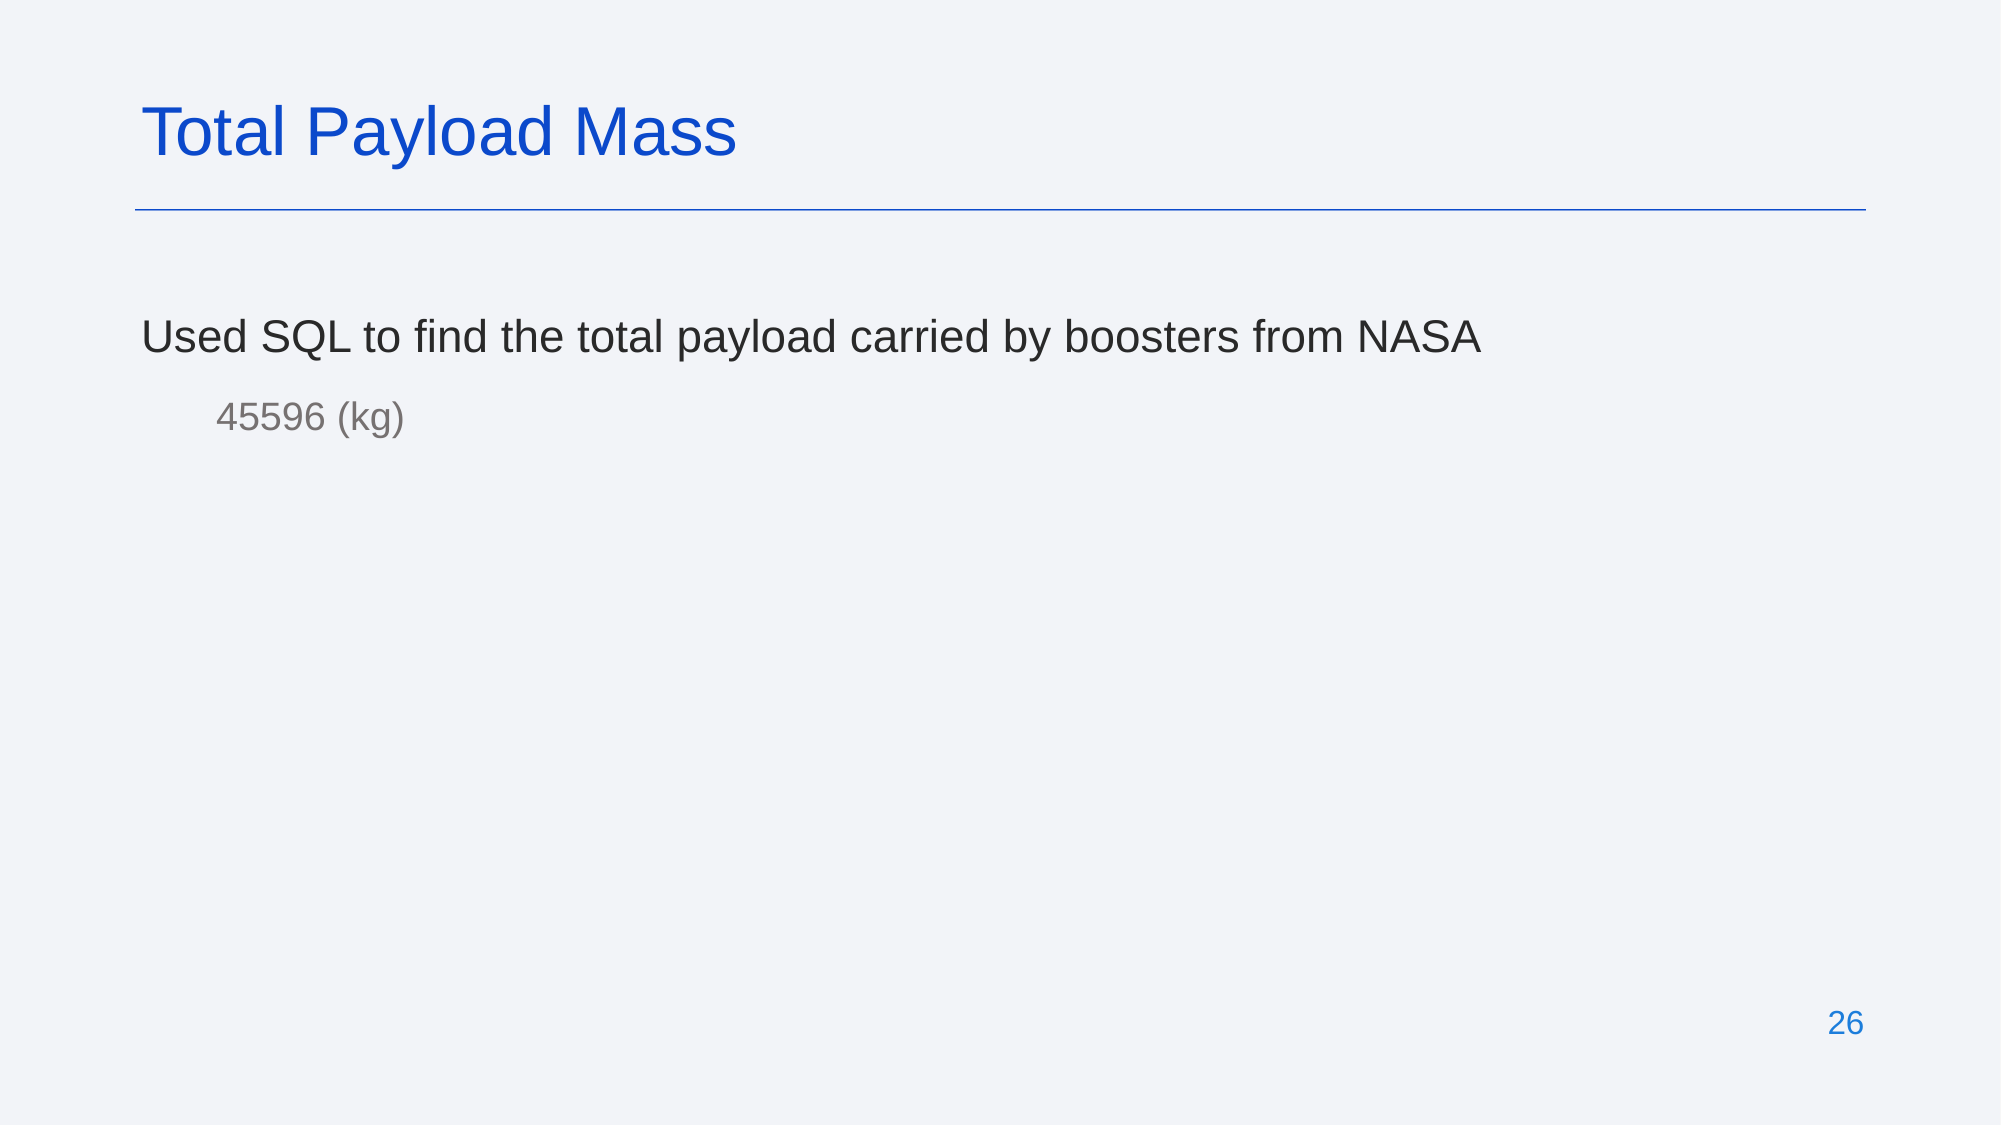

Total Payload Mass
Used SQL to find the total payload carried by boosters from NASA
45596 (kg)
26